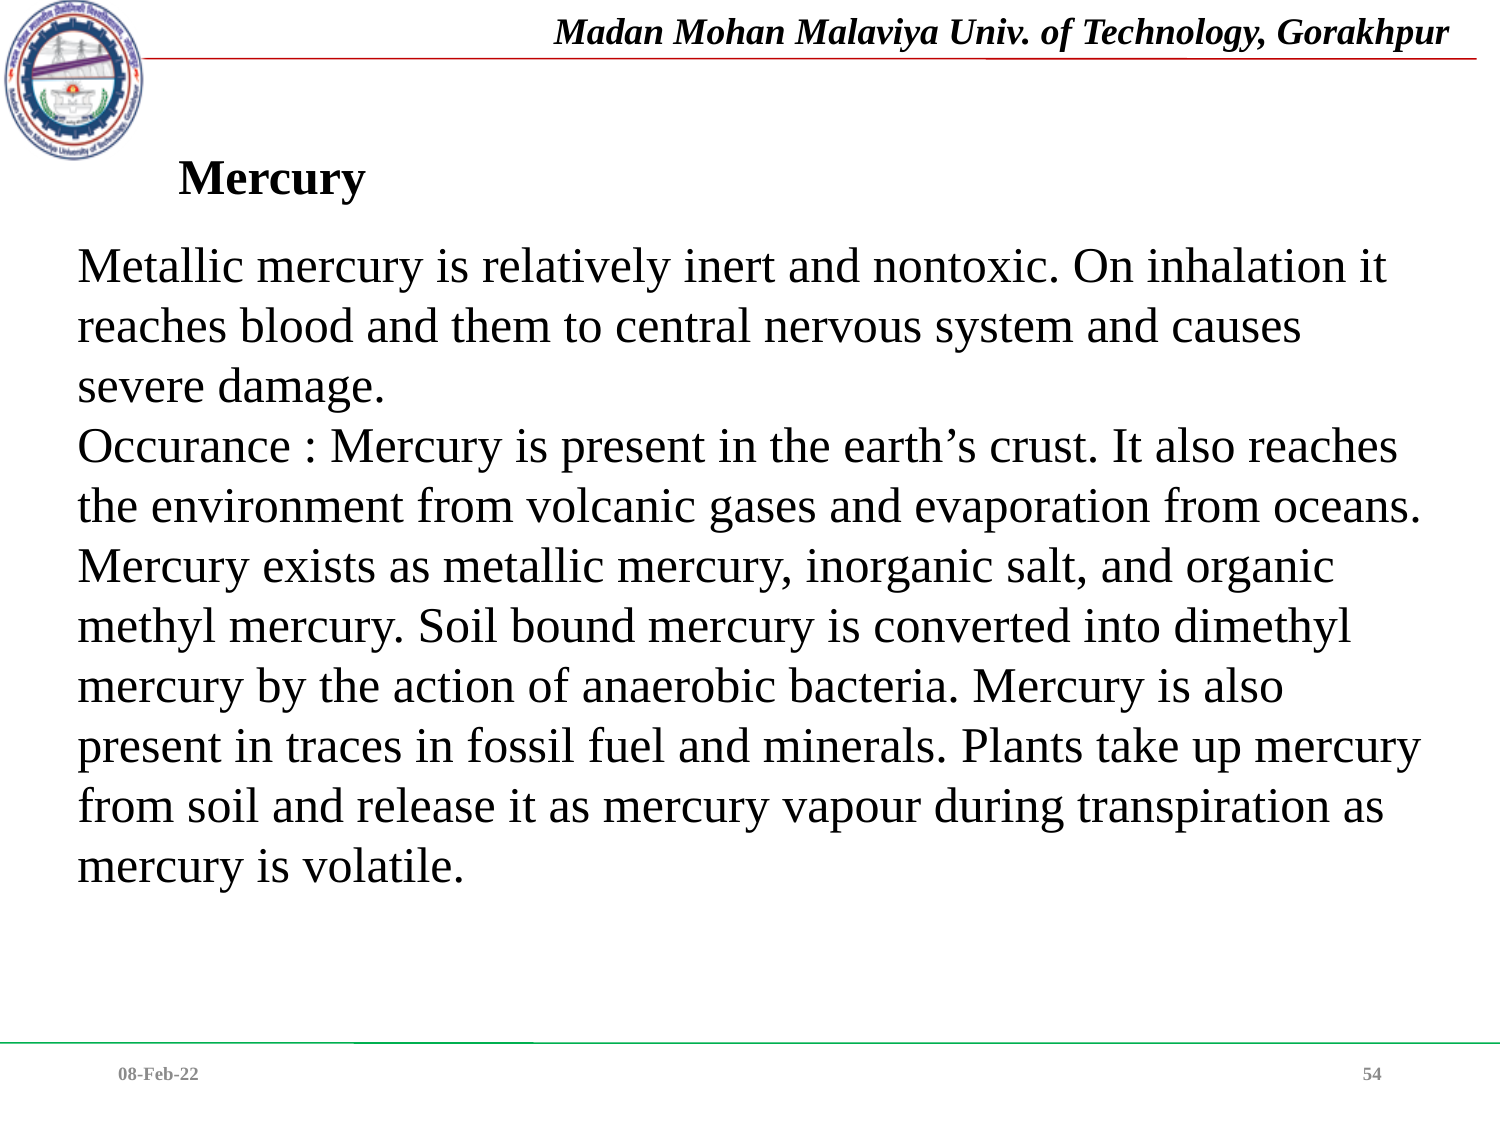

Mercury
Metallic mercury is relatively inert and nontoxic. On inhalation it reaches blood and them to central nervous system and causes severe damage.
Occurance : Mercury is present in the earth’s crust. It also reaches the environment from volcanic gases and evaporation from oceans. Mercury exists as metallic mercury, inorganic salt, and organic methyl mercury. Soil bound mercury is converted into dimethyl
mercury by the action of anaerobic bacteria. Mercury is also present in traces in fossil fuel and minerals. Plants take up mercury from soil and release it as mercury vapour during transpiration as mercury is volatile.
08-Feb-22

54